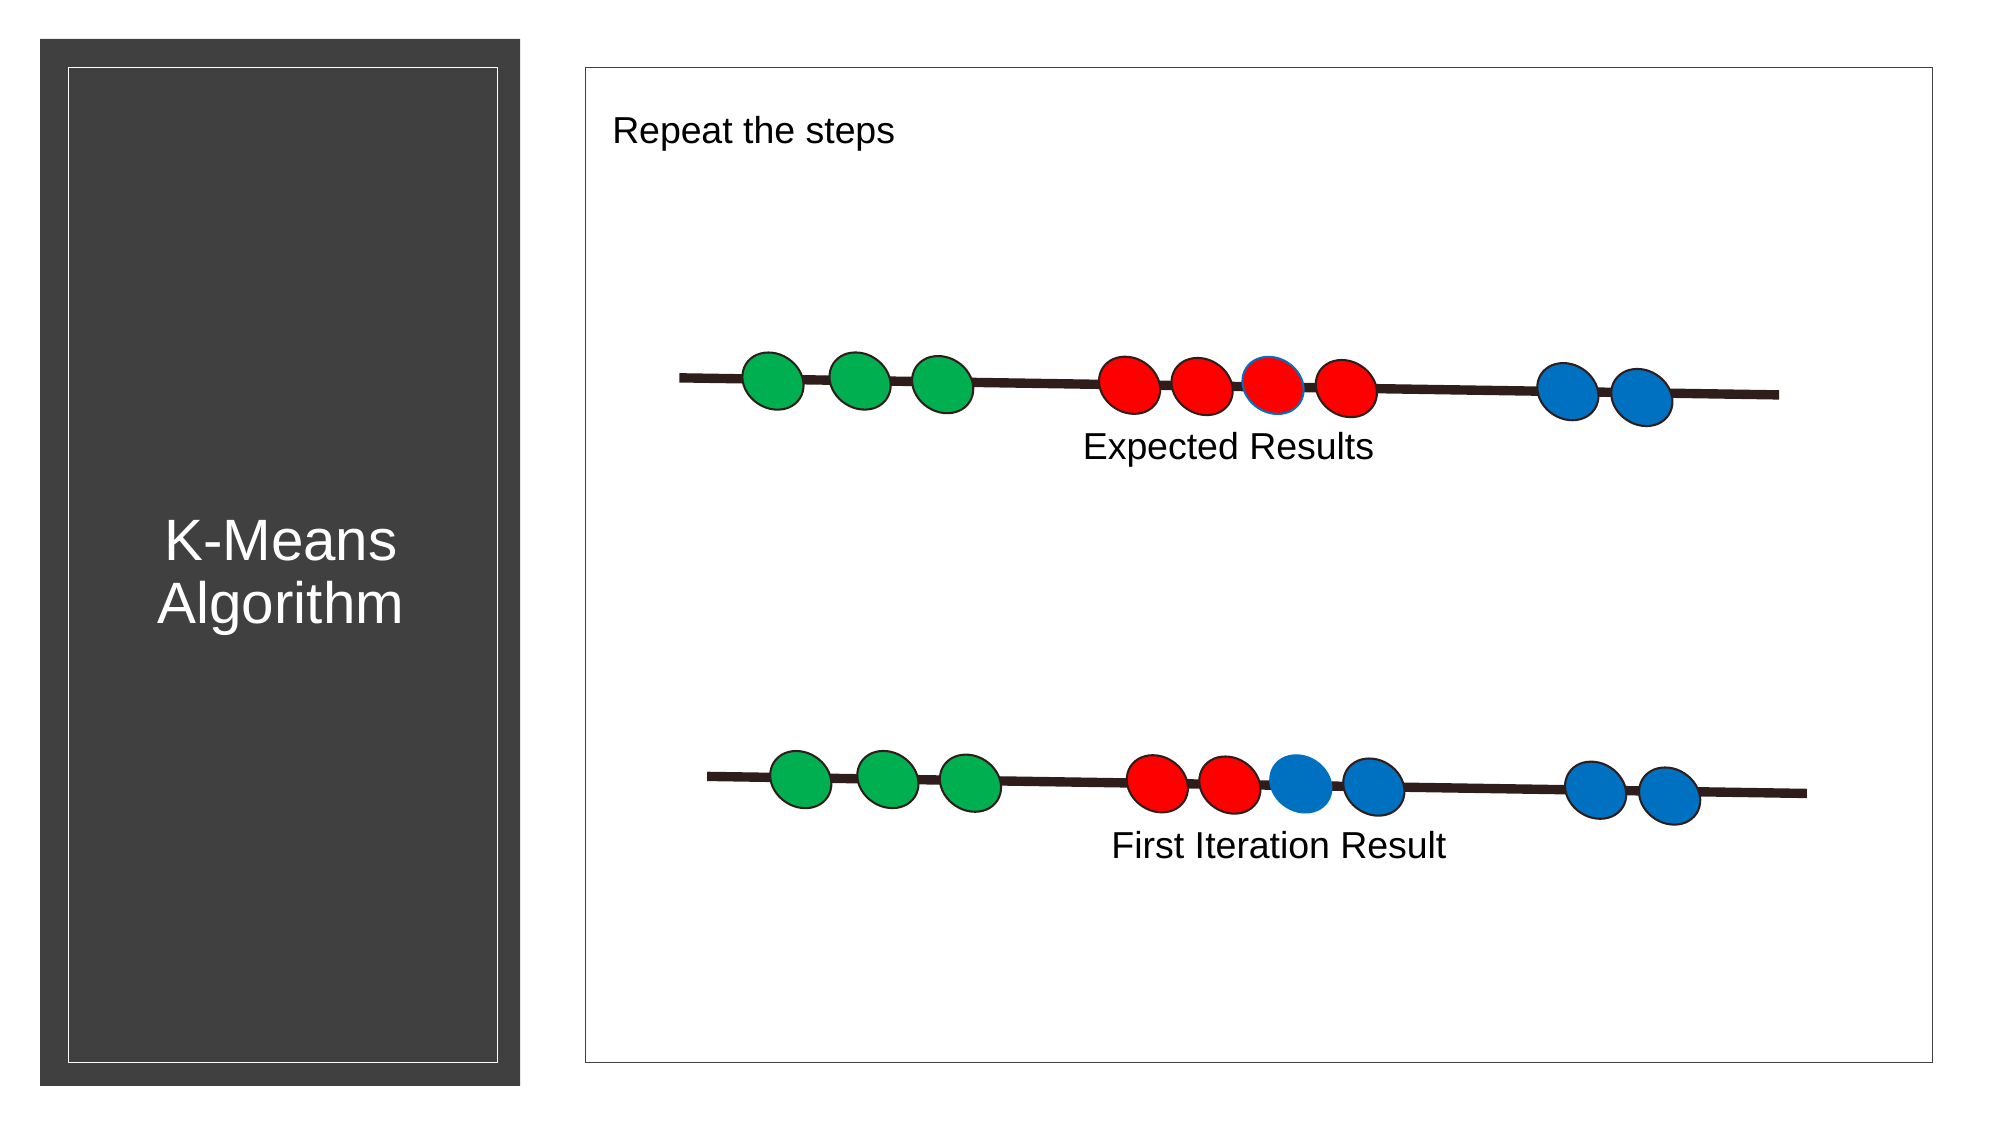

Repeat the steps
# K-Means Algorithm

Expected Results

First Iteration Result